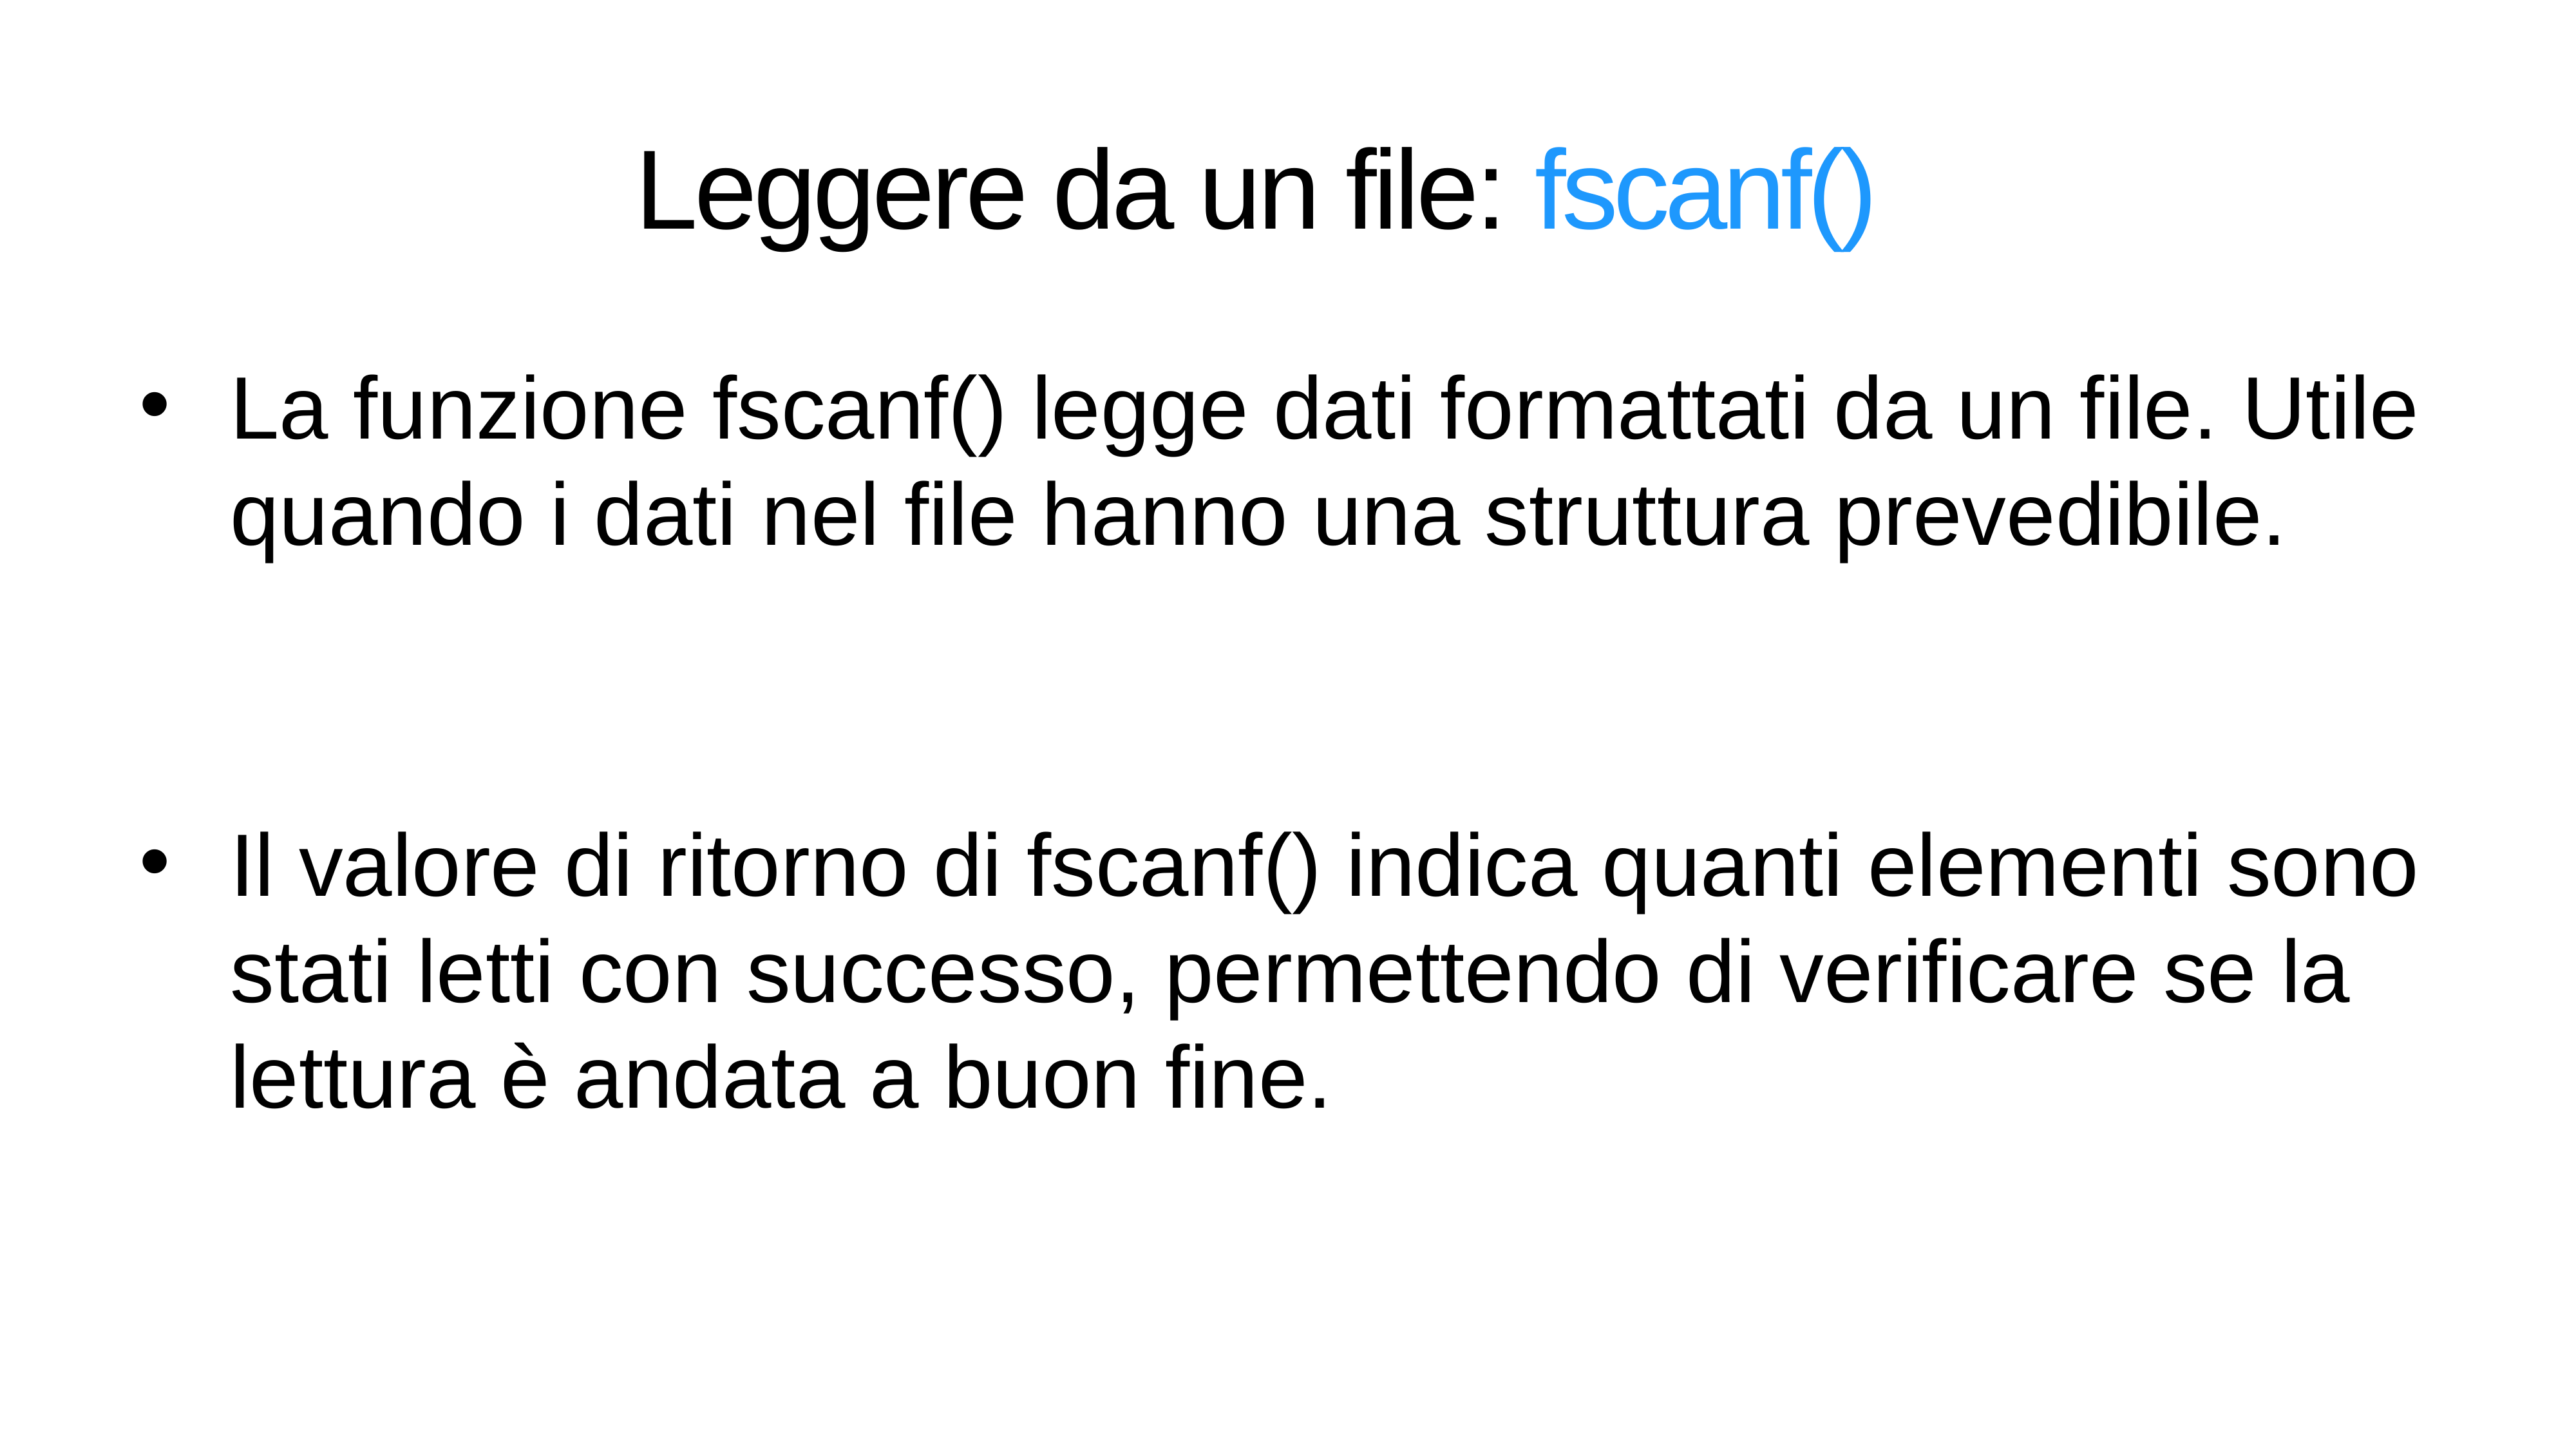

# Leggere da un file: fscanf()
La funzione fscanf() legge dati formattati da un file. Utile quando i dati nel file hanno una struttura prevedibile.
Il valore di ritorno di fscanf() indica quanti elementi sono stati letti con successo, permettendo di verificare se la lettura è andata a buon fine.